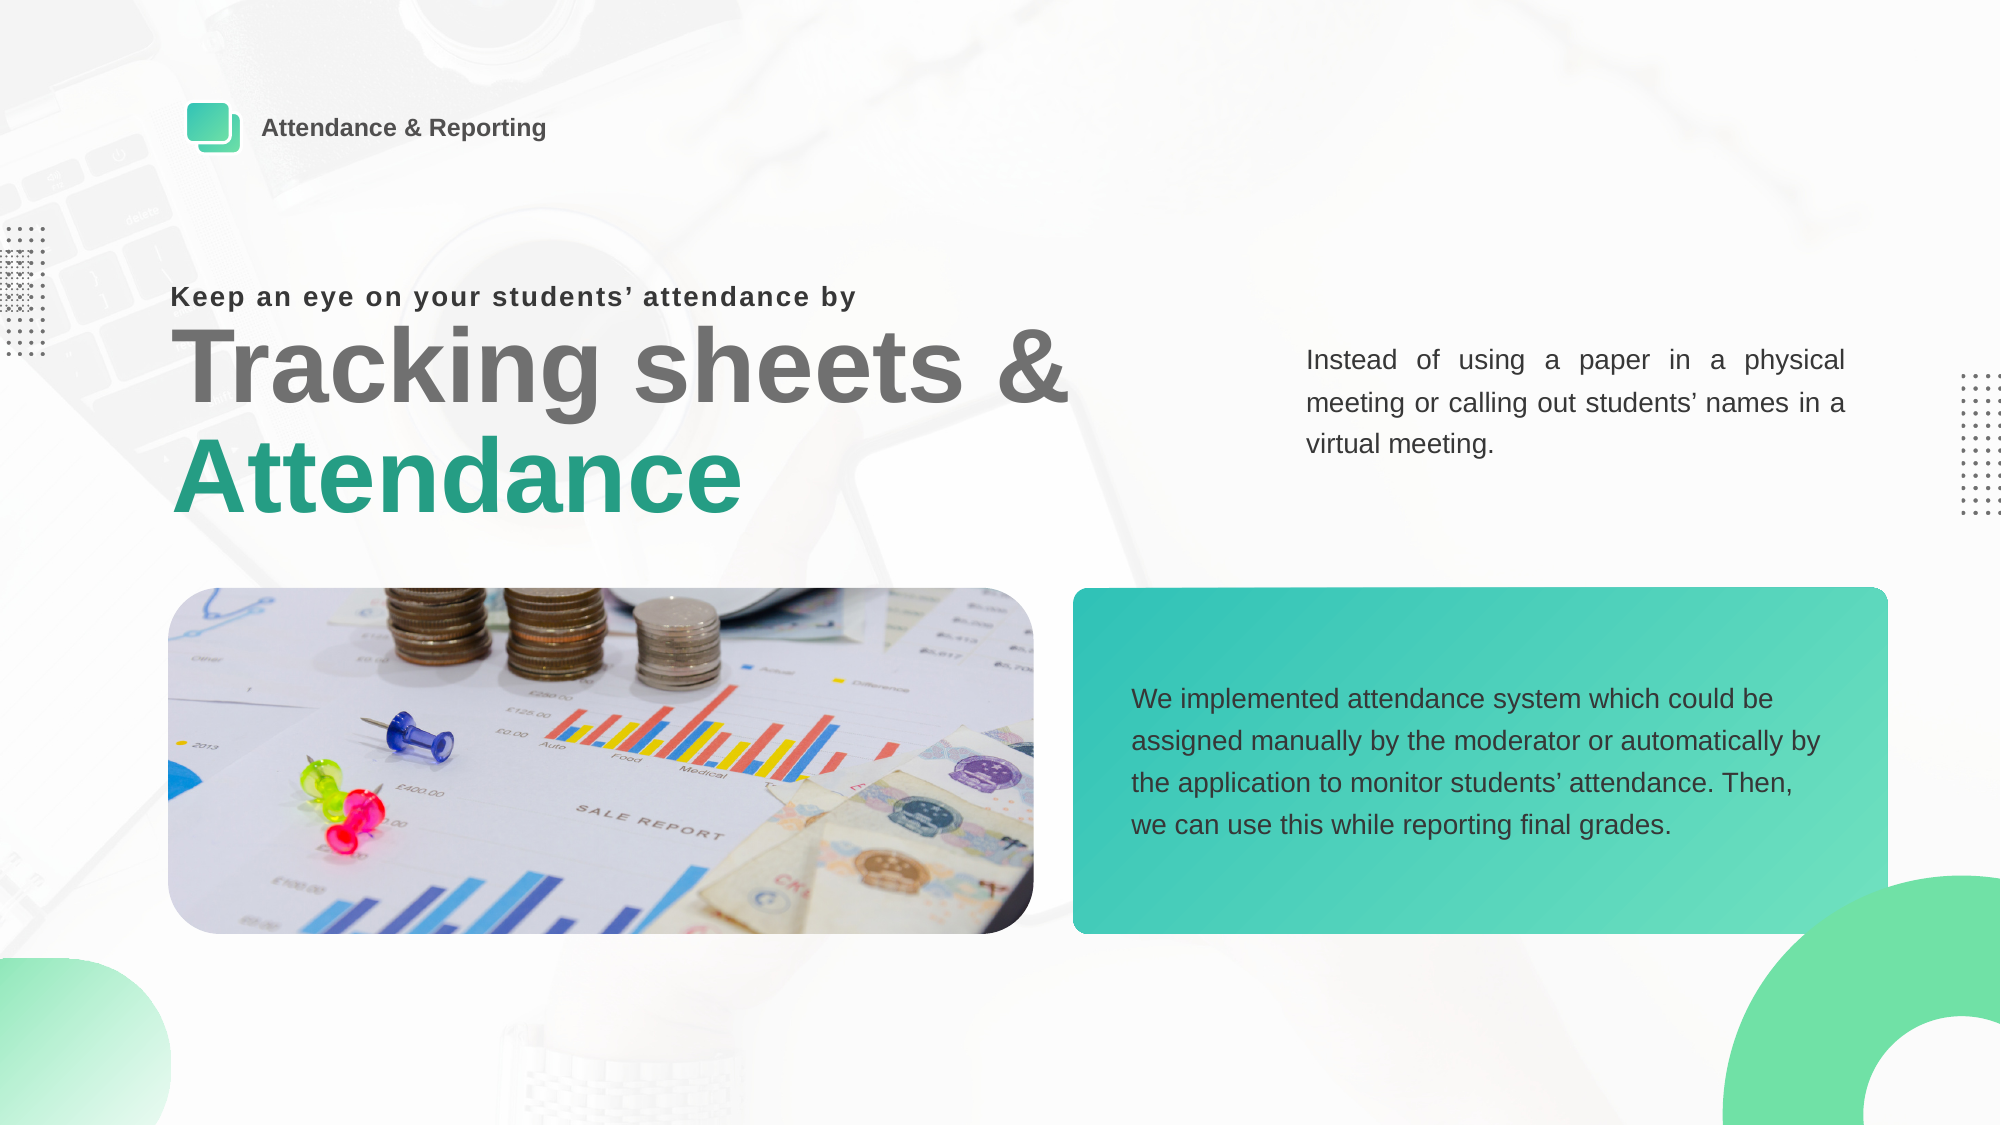

Attendance & Reporting

Keep an eye on your students’ attendance by
Tracking sheets &
Instead of using a paper in a physical meeting or calling out students’ names in a virtual meeting.

Attendance

We implemented attendance system which could be assigned manually by the moderator or automatically by the application to monitor students’ attendance. Then, we can use this while reporting final grades.